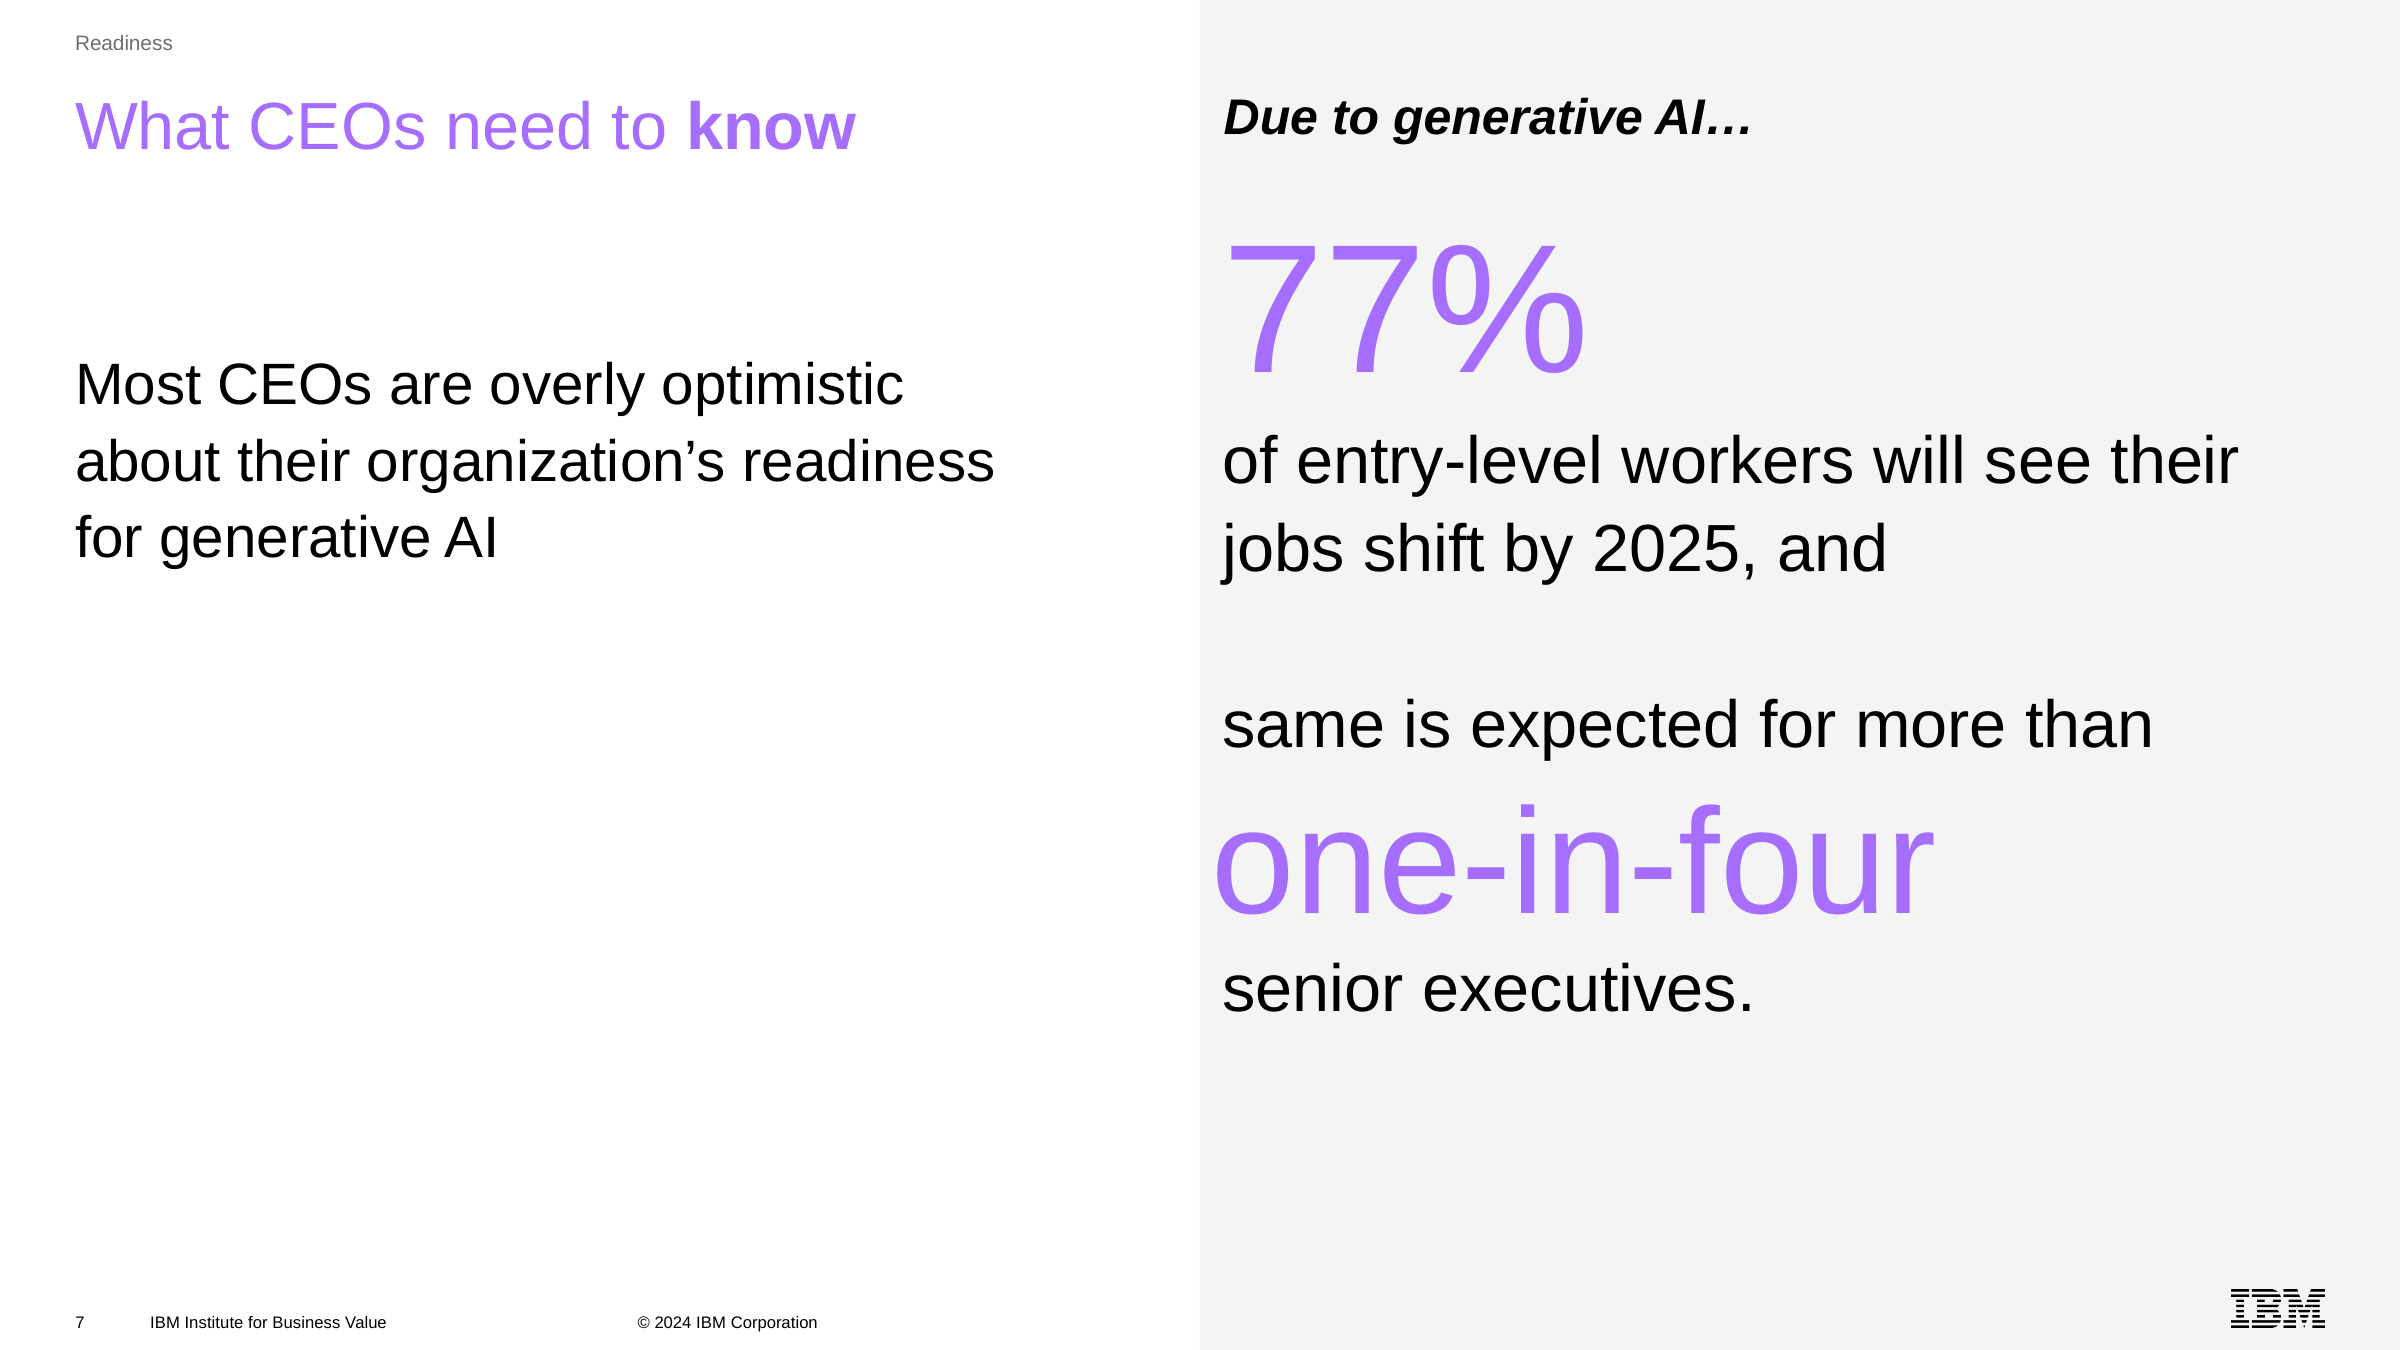

Readiness
What CEOs need to know
Most CEOs are overly optimistic about their organization’s readiness for generative AI
Due to generative AI…
77%
of entry-level workers will see their jobs shift by 2025, and
same is expected for more than
senior executives.

one-in-four